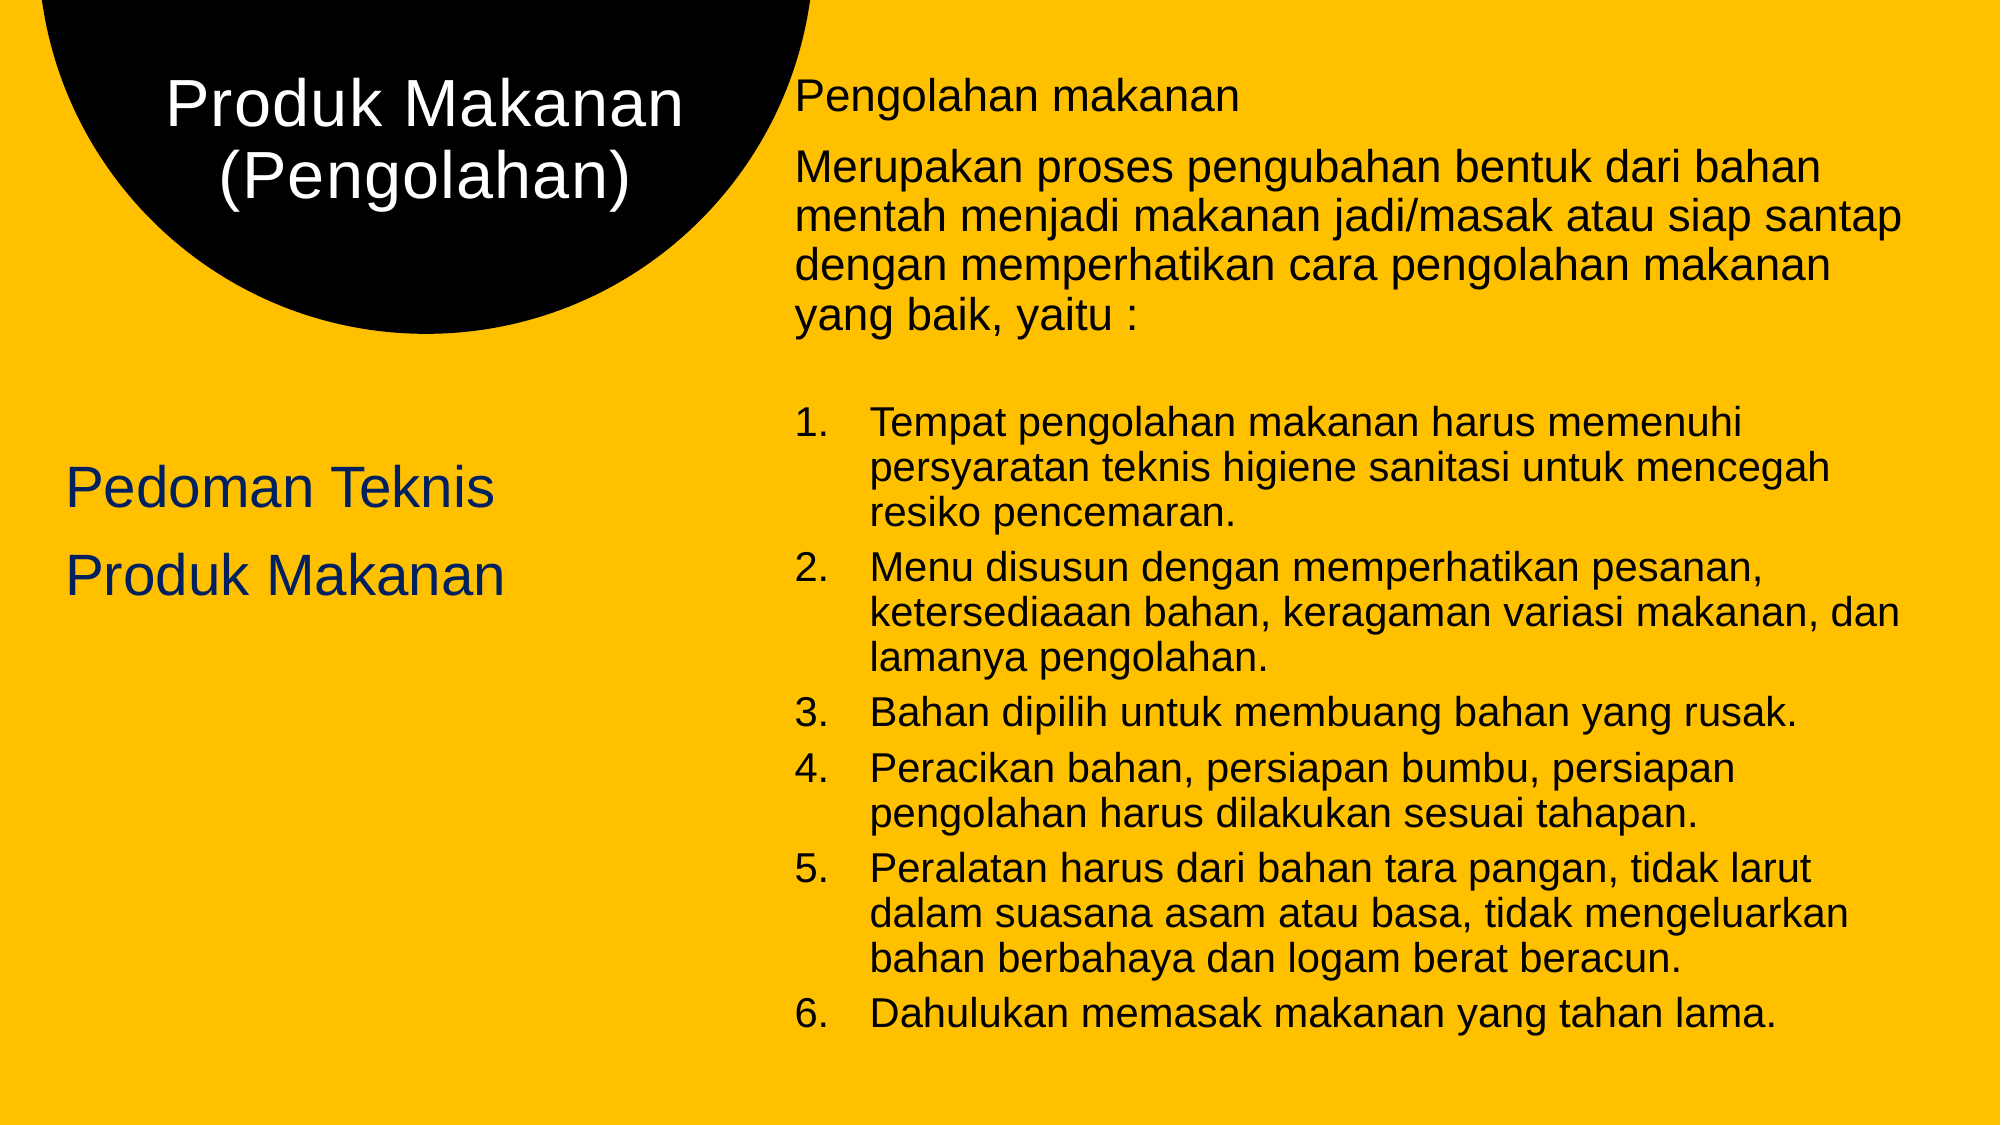

# Produk Makanan (Pengolahan)

Pengolahan makanan
Merupakan proses pengubahan bentuk dari bahan mentah menjadi makanan jadi/masak atau siap santap dengan memperhatikan cara pengolahan makanan yang baik, yaitu :
Tempat pengolahan makanan harus memenuhi persyaratan teknis higiene sanitasi untuk mencegah resiko pencemaran.
Menu disusun dengan memperhatikan pesanan, ketersediaaan bahan, keragaman variasi makanan, dan lamanya pengolahan.
Bahan dipilih untuk membuang bahan yang rusak.
Peracikan bahan, persiapan bumbu, persiapan pengolahan harus dilakukan sesuai tahapan.
Peralatan harus dari bahan tara pangan, tidak larut dalam suasana asam atau basa, tidak mengeluarkan bahan berbahaya dan logam berat beracun.
Dahulukan memasak makanan yang tahan lama.

Pedoman Teknis
Produk Makanan